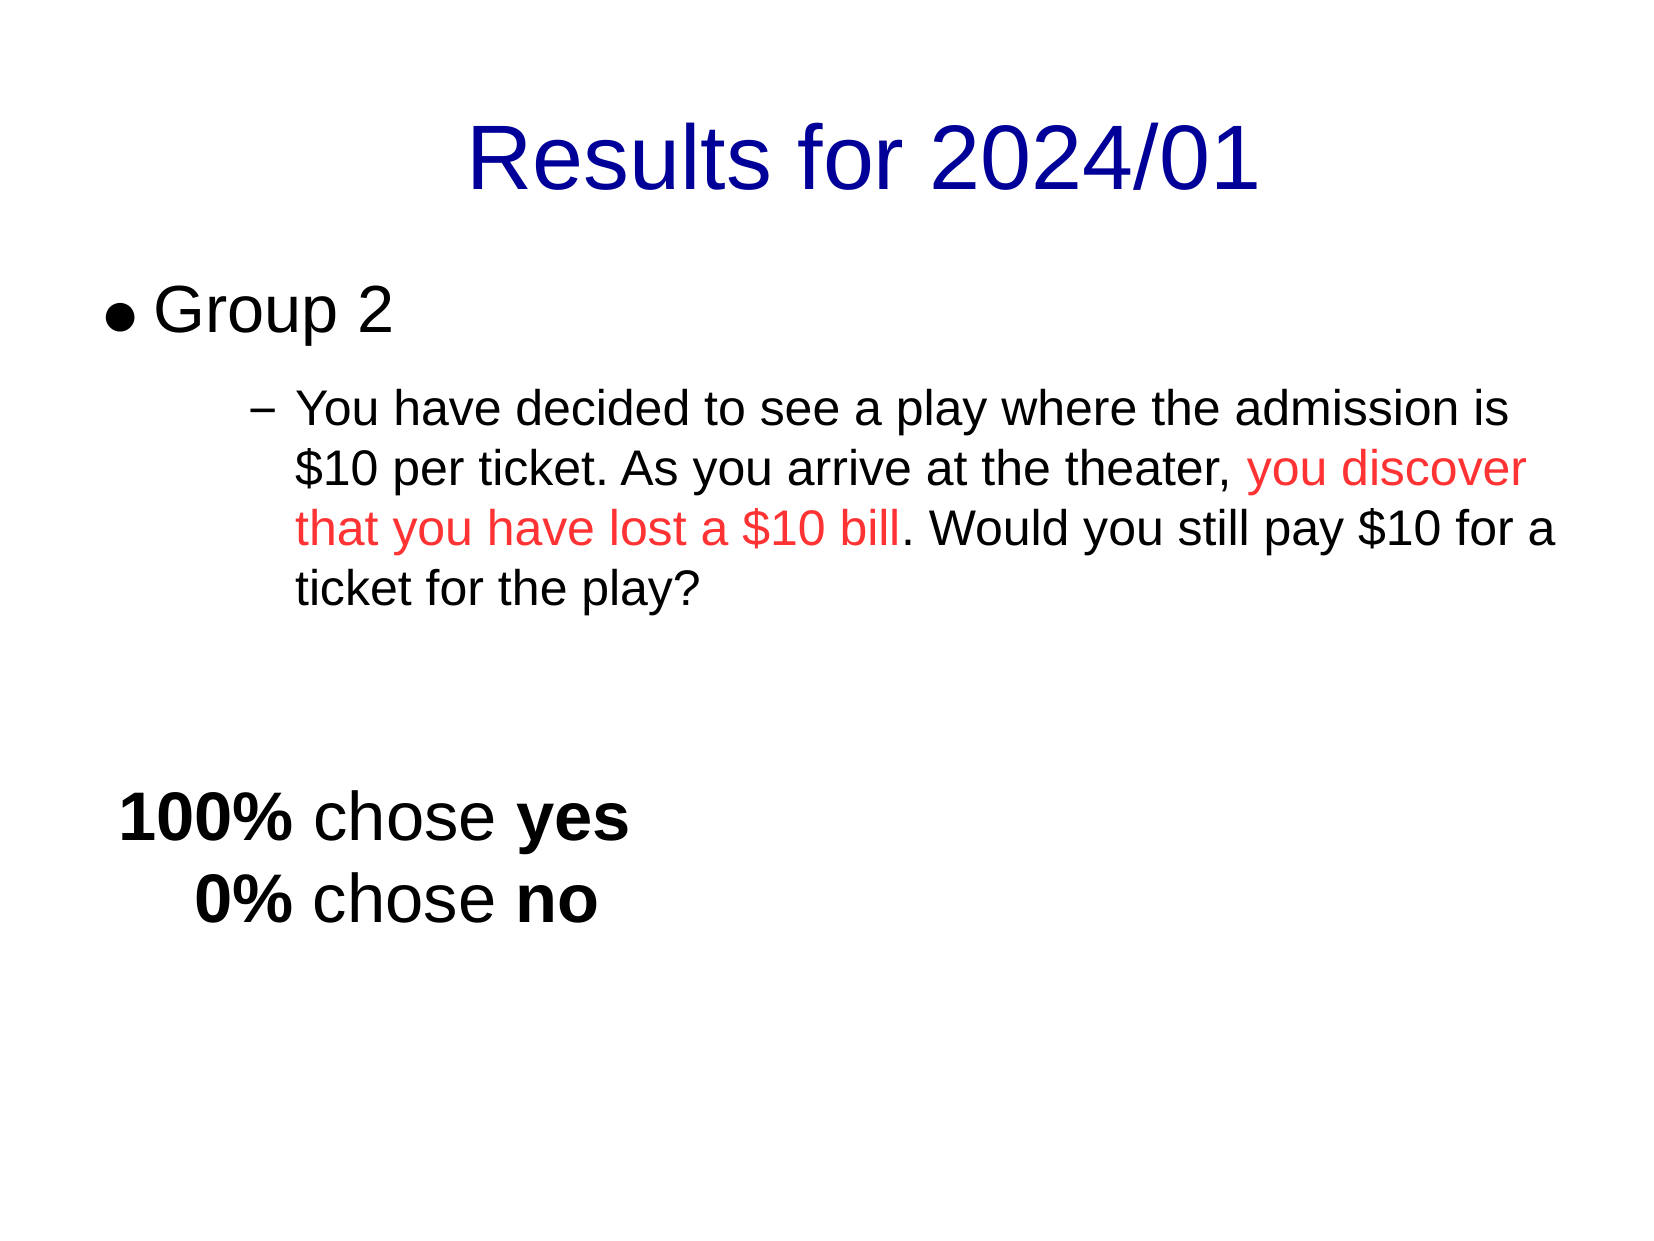

Results for 2024/01
Group 2
You have decided to see a play where the admission is $10 per ticket. As you arrive at the theater, you discover that you have lost a $10 bill. Would you still pay $10 for a ticket for the play?
100% chose yes
    0% chose no